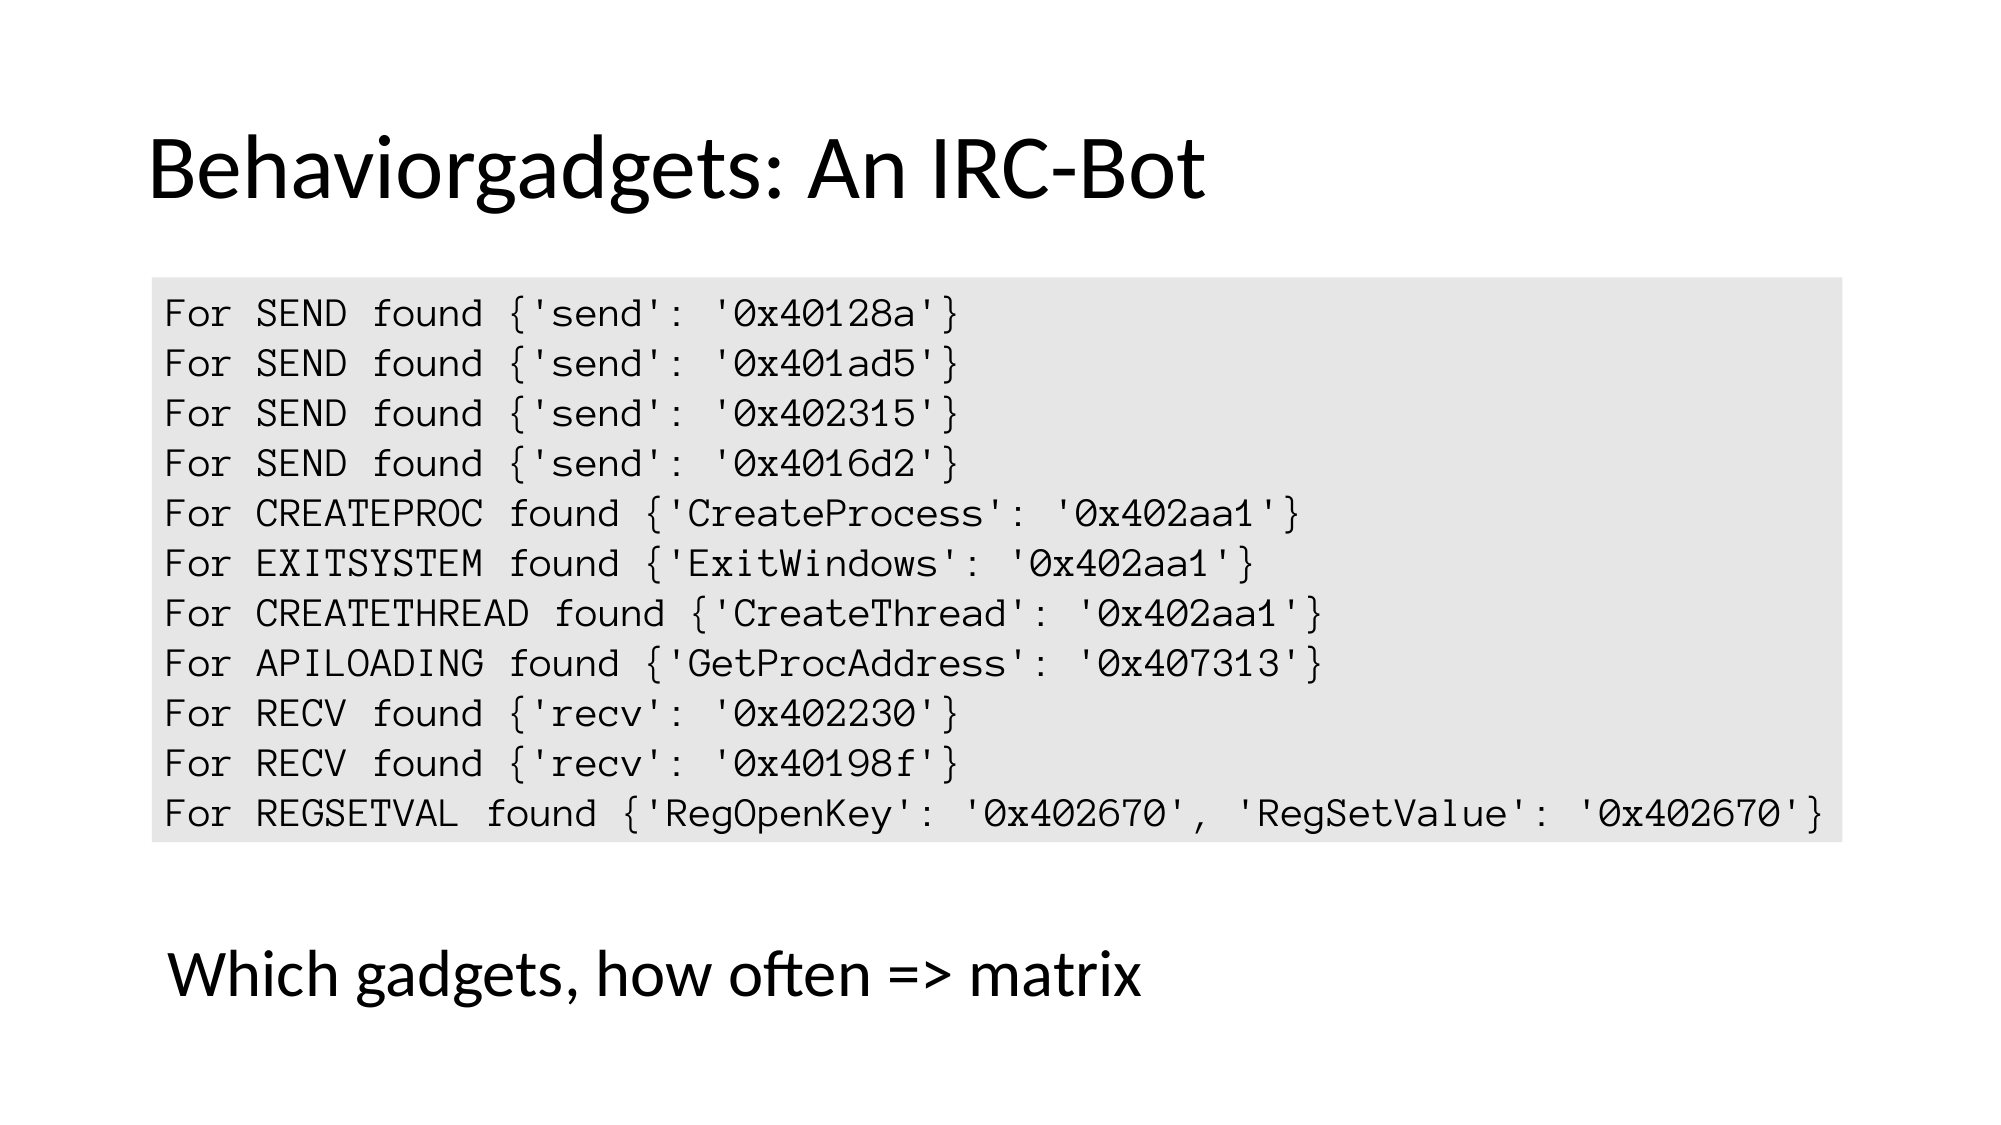

# Behaviorgadgets: An IRC-Bot
For SEND found {'send': '0x40128a'}
For SEND found {'send': '0x401ad5'}
For SEND found {'send': '0x402315'}
For SEND found {'send': '0x4016d2'}
For CREATEPROC found {'CreateProcess': '0x402aa1'}
For EXITSYSTEM found {'ExitWindows': '0x402aa1'}
For CREATETHREAD found {'CreateThread': '0x402aa1'}
For APILOADING found {'GetProcAddress': '0x407313'}
For RECV found {'recv': '0x402230'}
For RECV found {'recv': '0x40198f'}
For REGSETVAL found {'RegOpenKey': '0x402670', 'RegSetValue': '0x402670'}
Which gadgets, how often => matrix